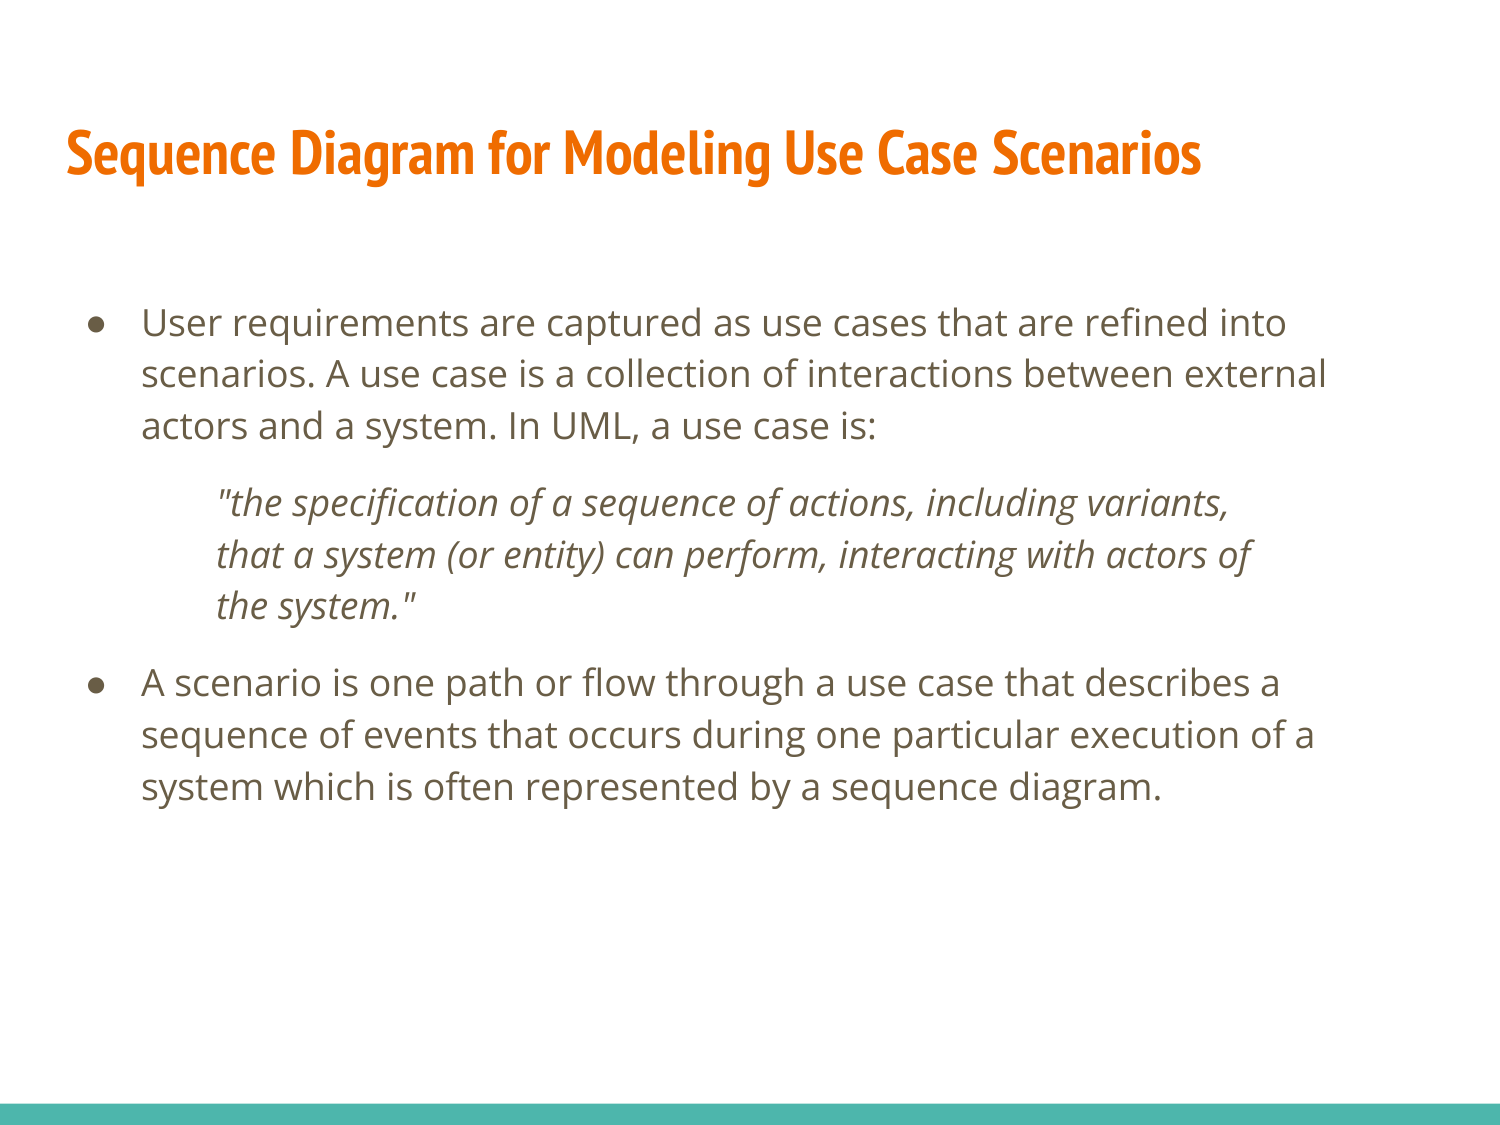

# Sequence Diagram for Modeling Use Case Scenarios
User requirements are captured as use cases that are refined into scenarios. A use case is a collection of interactions between external actors and a system. In UML, a use case is:
"the specification of a sequence of actions, including variants, that a system (or entity) can perform, interacting with actors of the system."
A scenario is one path or flow through a use case that describes a sequence of events that occurs during one particular execution of a system which is often represented by a sequence diagram.